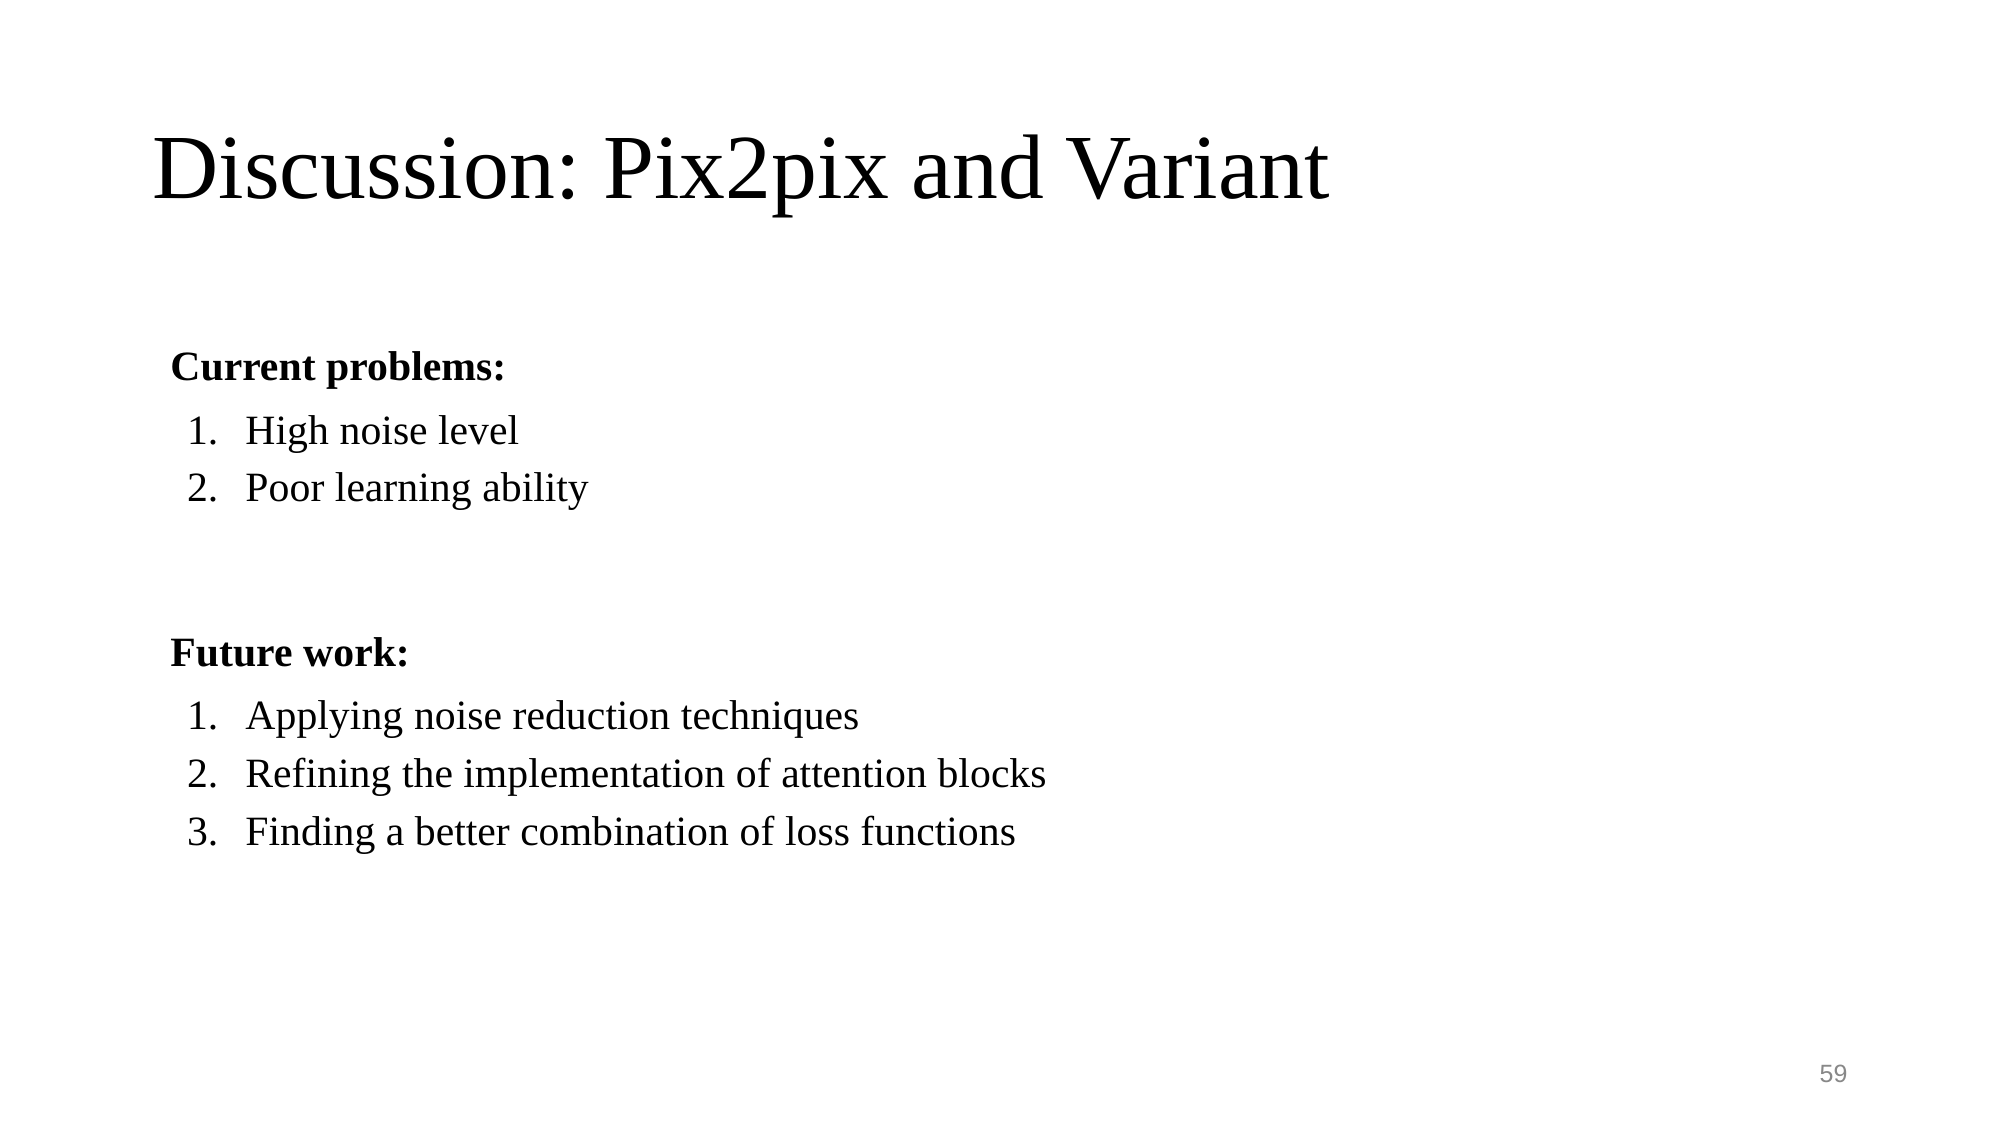

# Discussion: Pix2pix and Variant
Current problems:
High noise level
Poor learning ability

Future work:
Applying noise reduction techniques
Refining the implementation of attention blocks
Finding a better combination of loss functions

59